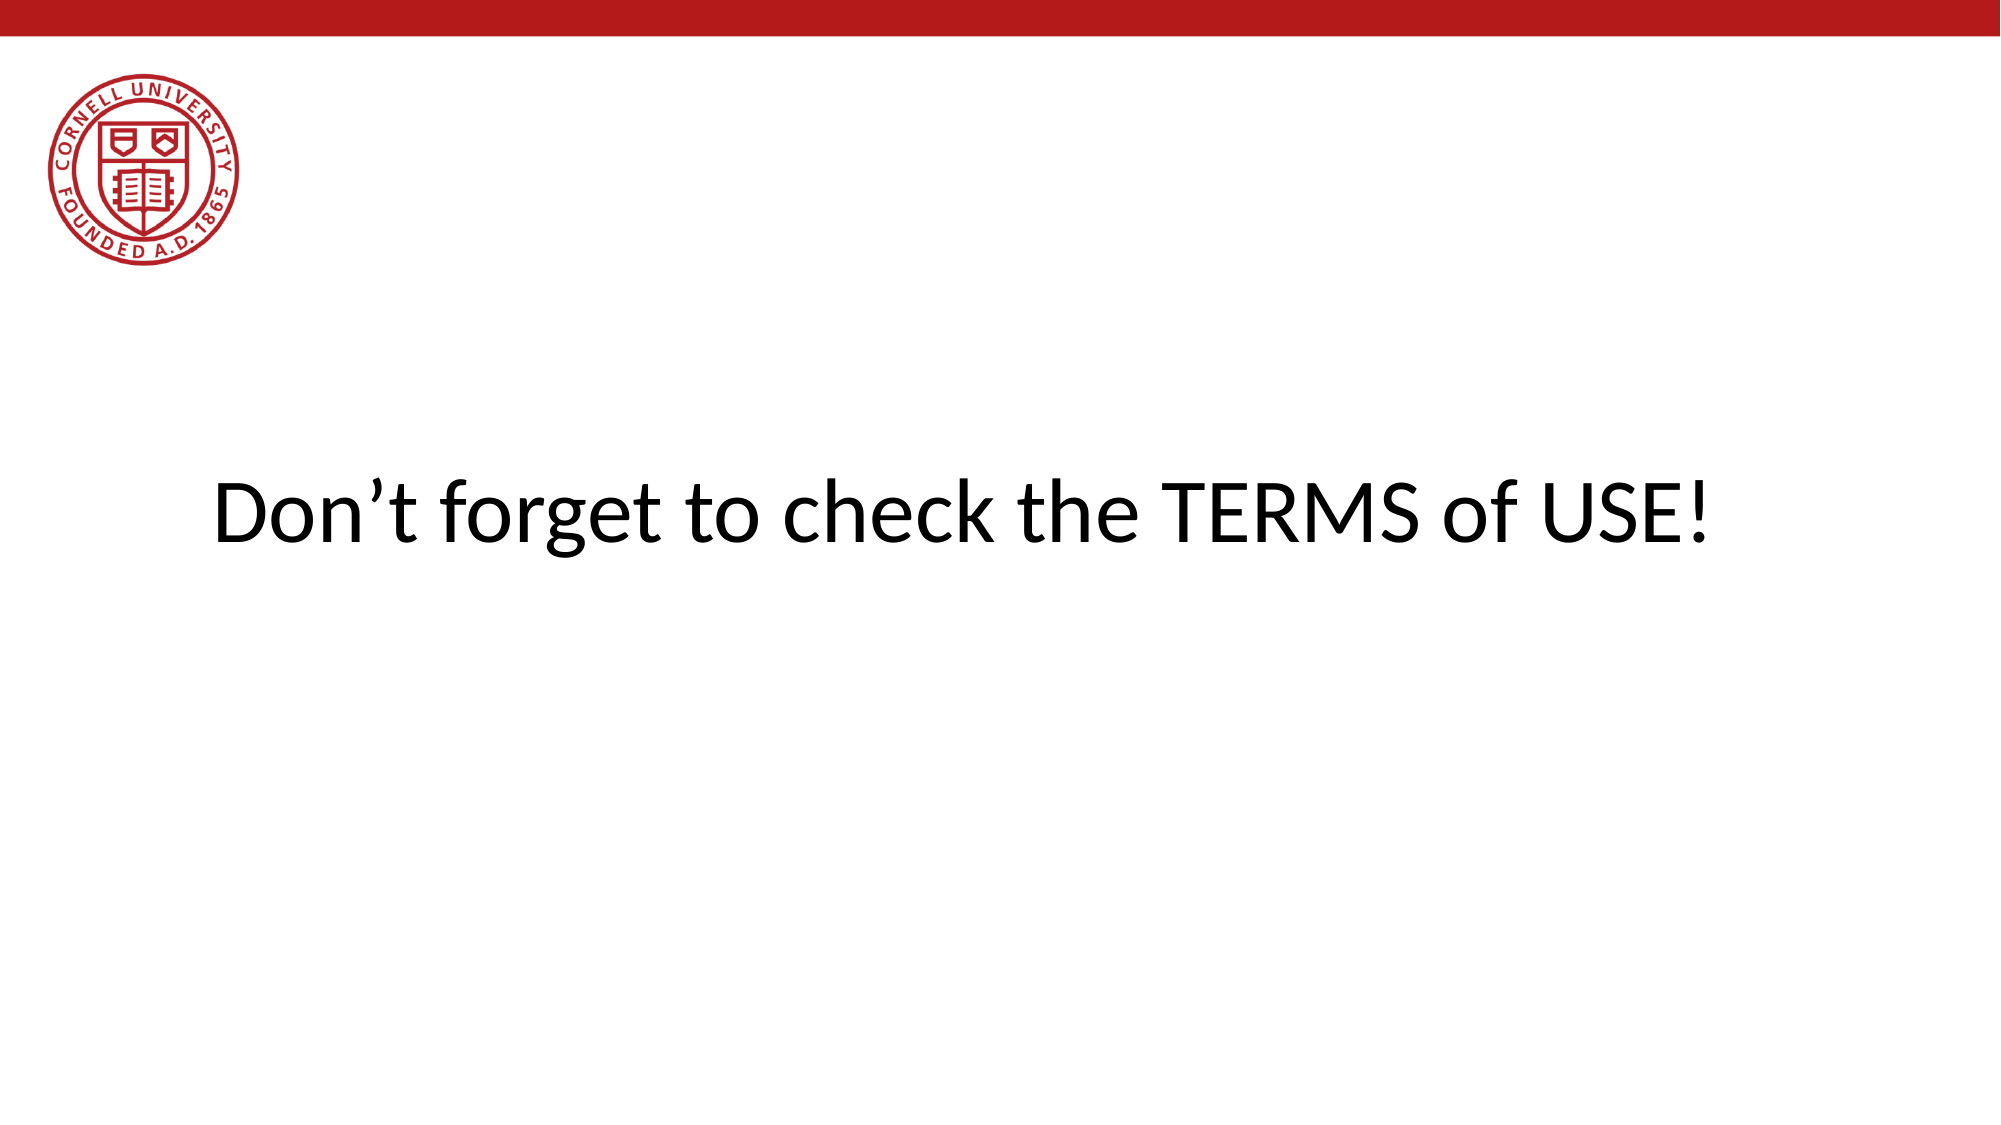

# Don’t forget to check the TERMS of USE!